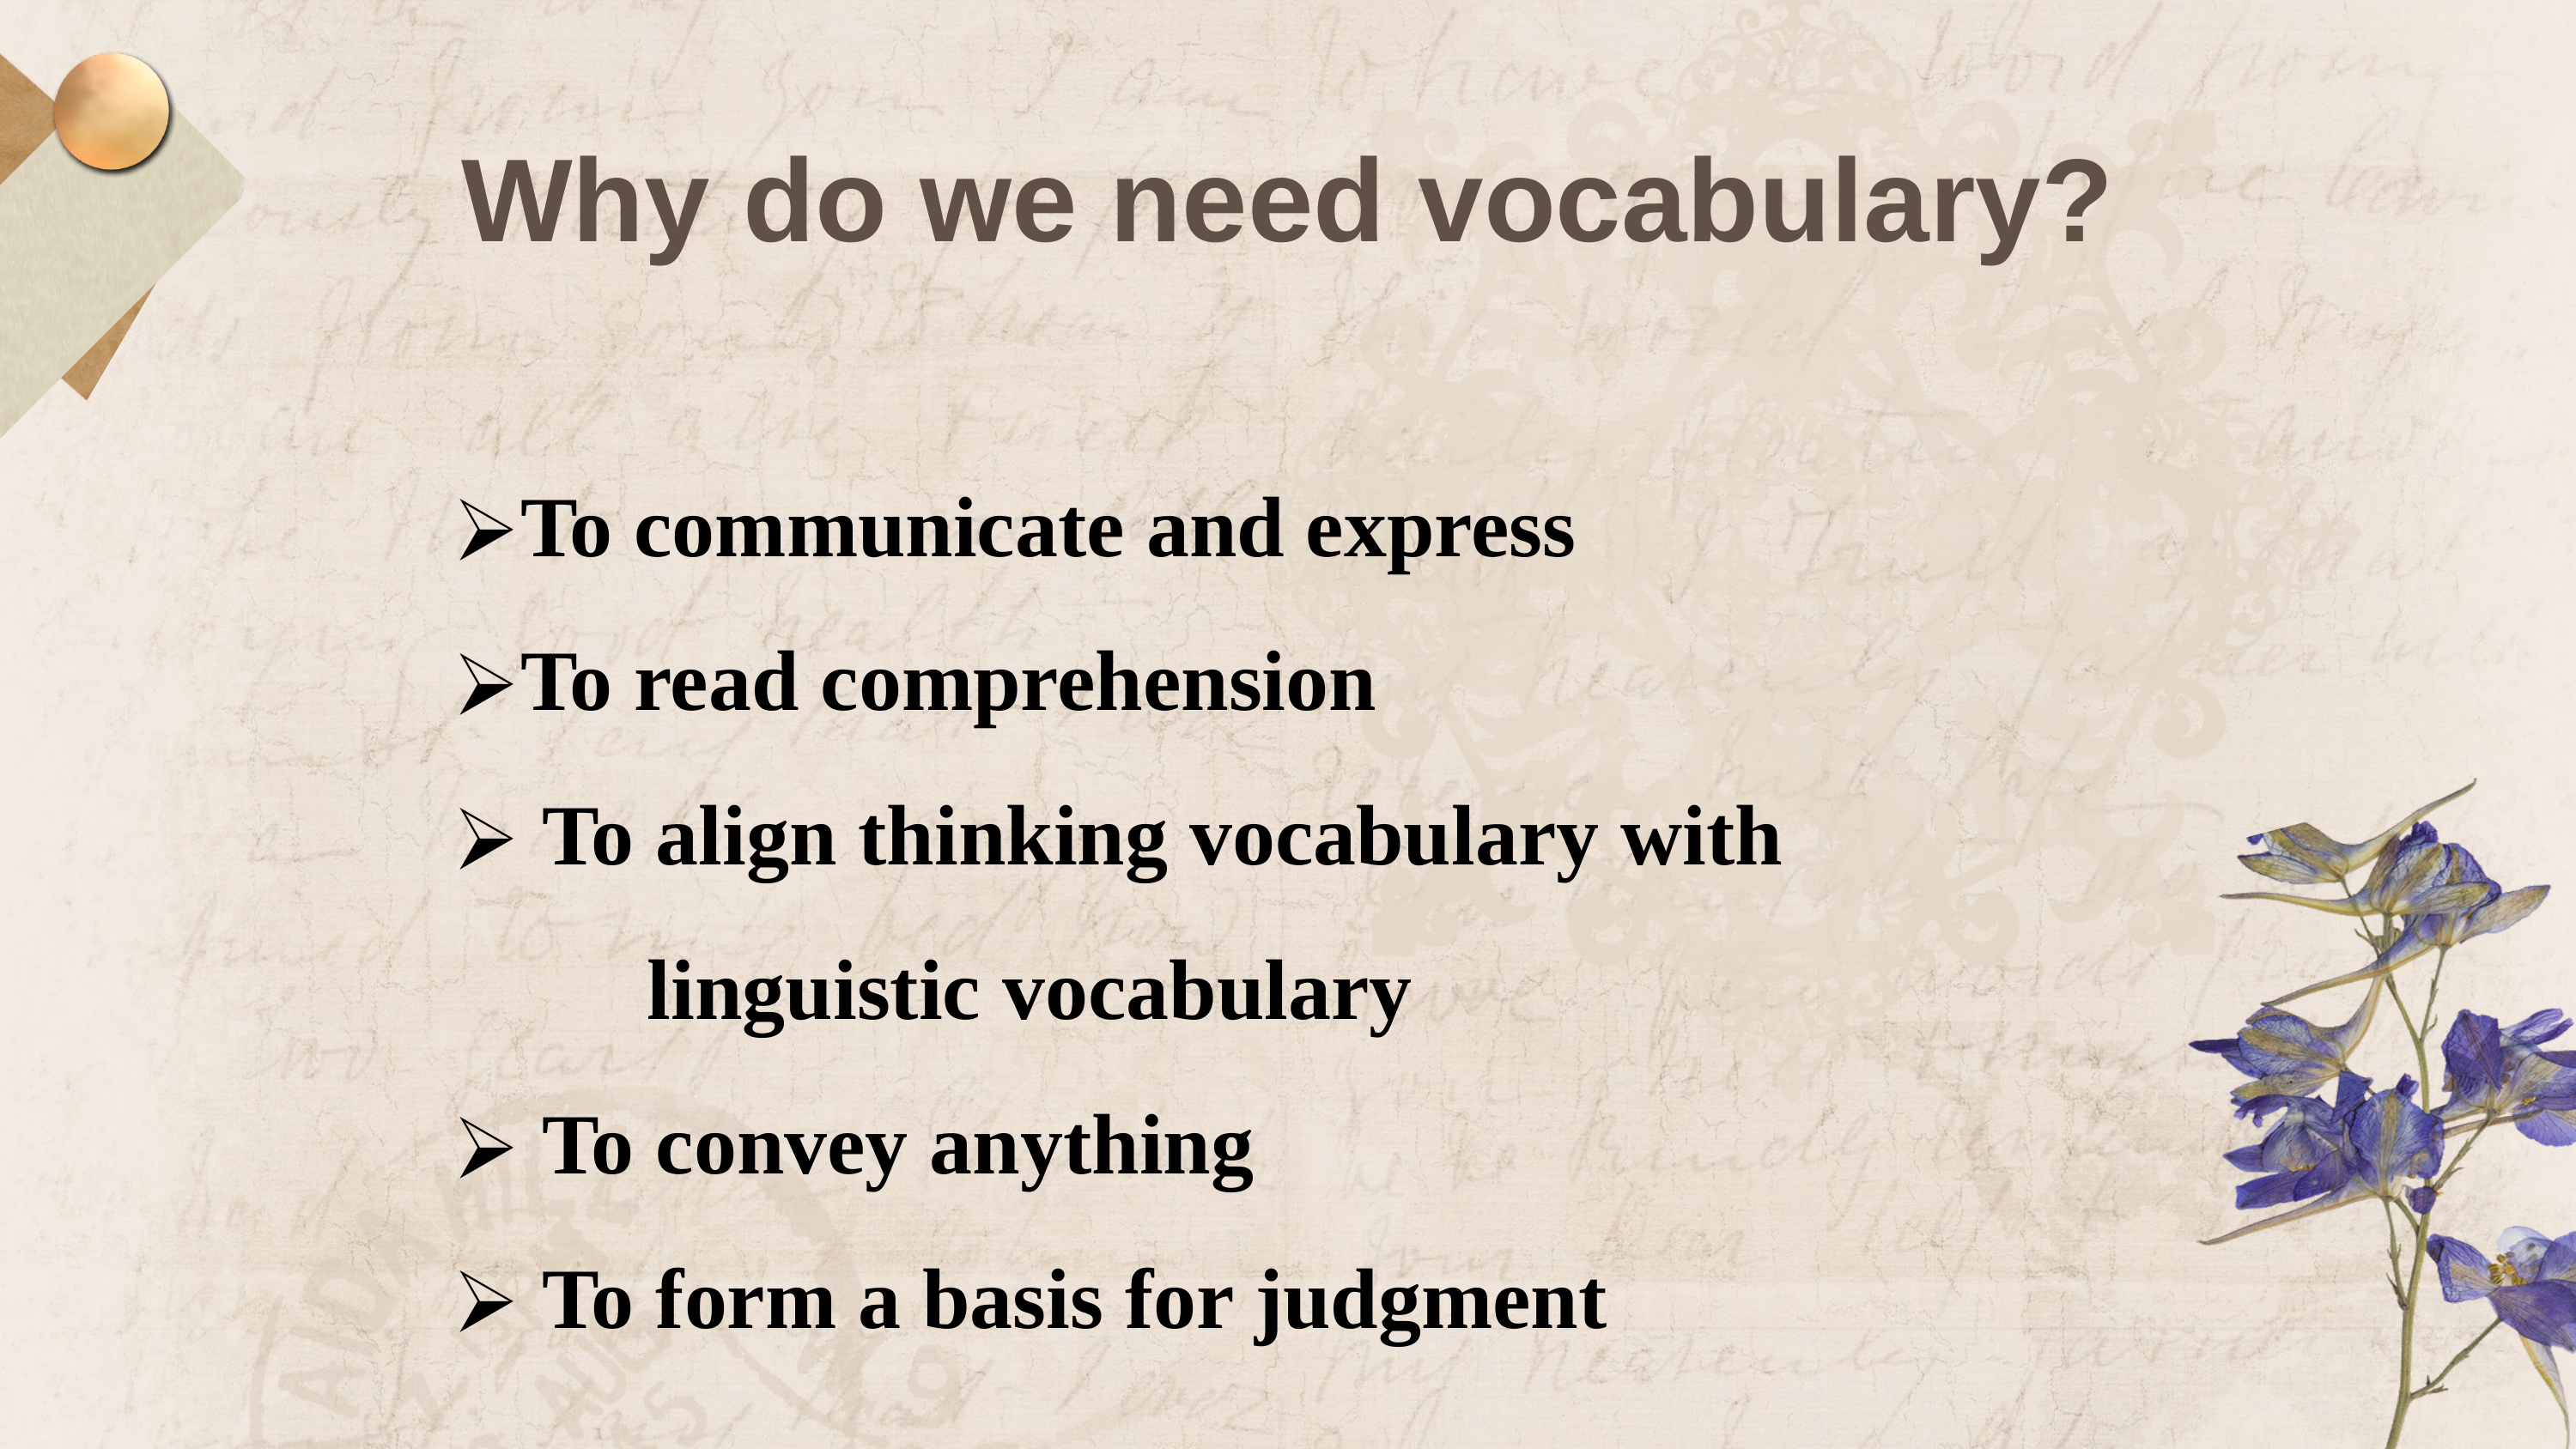

Why do we need vocabulary?

To communicate and express
To read comprehension
 To align thinking vocabulary with
	 linguistic vocabulary
 To convey anything
 To form a basis for judgment